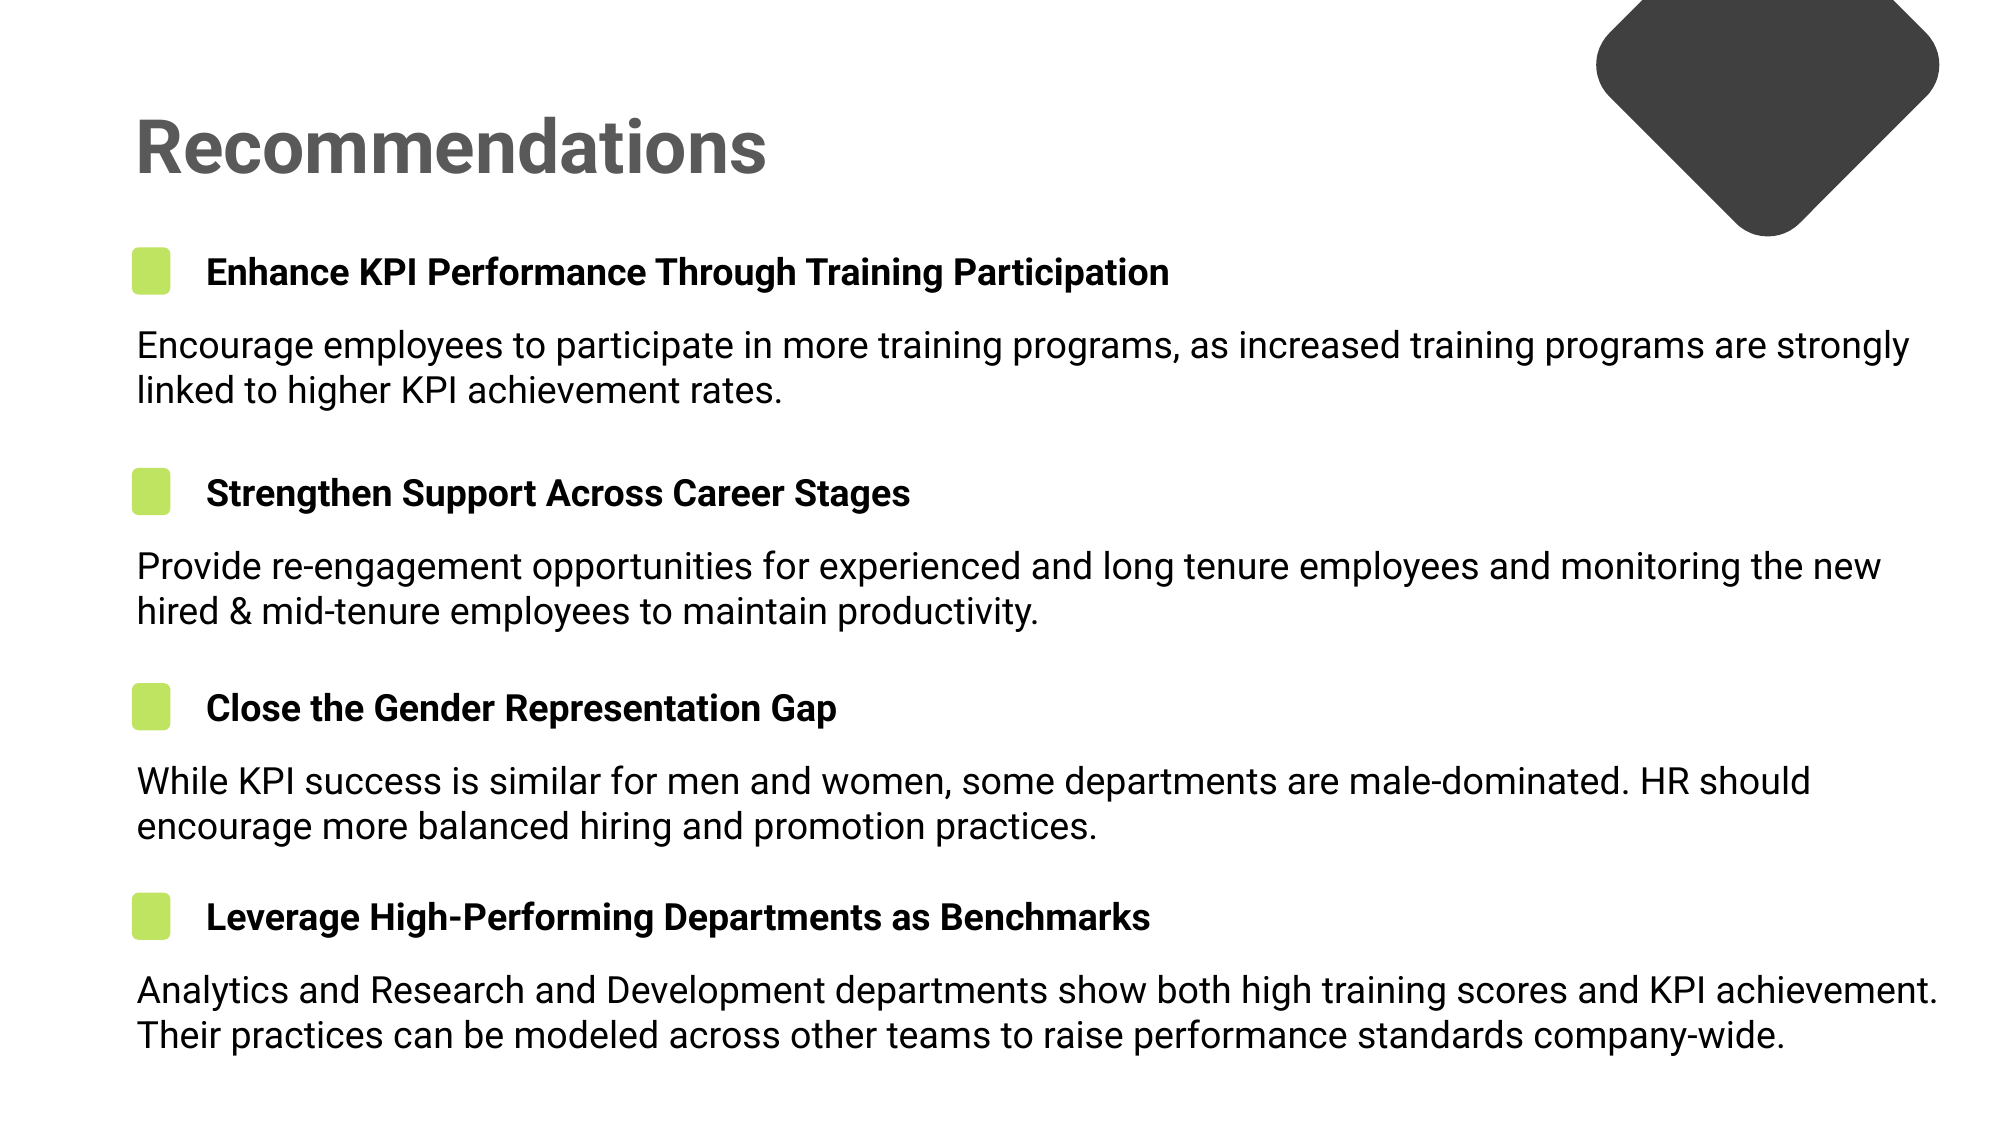

Recommendations

Enhance KPI Performance Through Training Participation

Encourage employees to participate in more training programs, as increased training programs are strongly linked to higher KPI achievement rates.
Strengthen Support Across Career Stages

Provide re-engagement opportunities for experienced and long tenure employees and monitoring the new hired & mid-tenure employees to maintain productivity.
Close the Gender Representation Gap

While KPI success is similar for men and women, some departments are male-dominated. HR should encourage more balanced hiring and promotion practices.
Leverage High-Performing Departments as Benchmarks

Analytics and Research and Development departments show both high training scores and KPI achievement. Their practices can be modeled across other teams to raise performance standards company-wide.

Recommendations

 Focus on Training Quality, Not Quantity
Expand Recognition Programs
Awards and promotions are strongly tied to performance, but currently limited to a small percentage of employees. Broaden recognition to motivate a larger share of staff.
Strengthen Support Across Career Stages
Provide strong onboarding and mentoring for new hires (0–2 years), and re-engagement opportunities for long-tenured employees to maintain productivity.
Close the Gender Representation Gap
While KPI success is similar for men and women, some departments are male-dominated. HR should encourage more balanced hiring and promotion practices.
Leverage High-Performing Departments as Benchmarks
Technology and Operations show both high training scores and KPI achievement. Their practices can be modeled across other teams to raise performance standards company-wide.